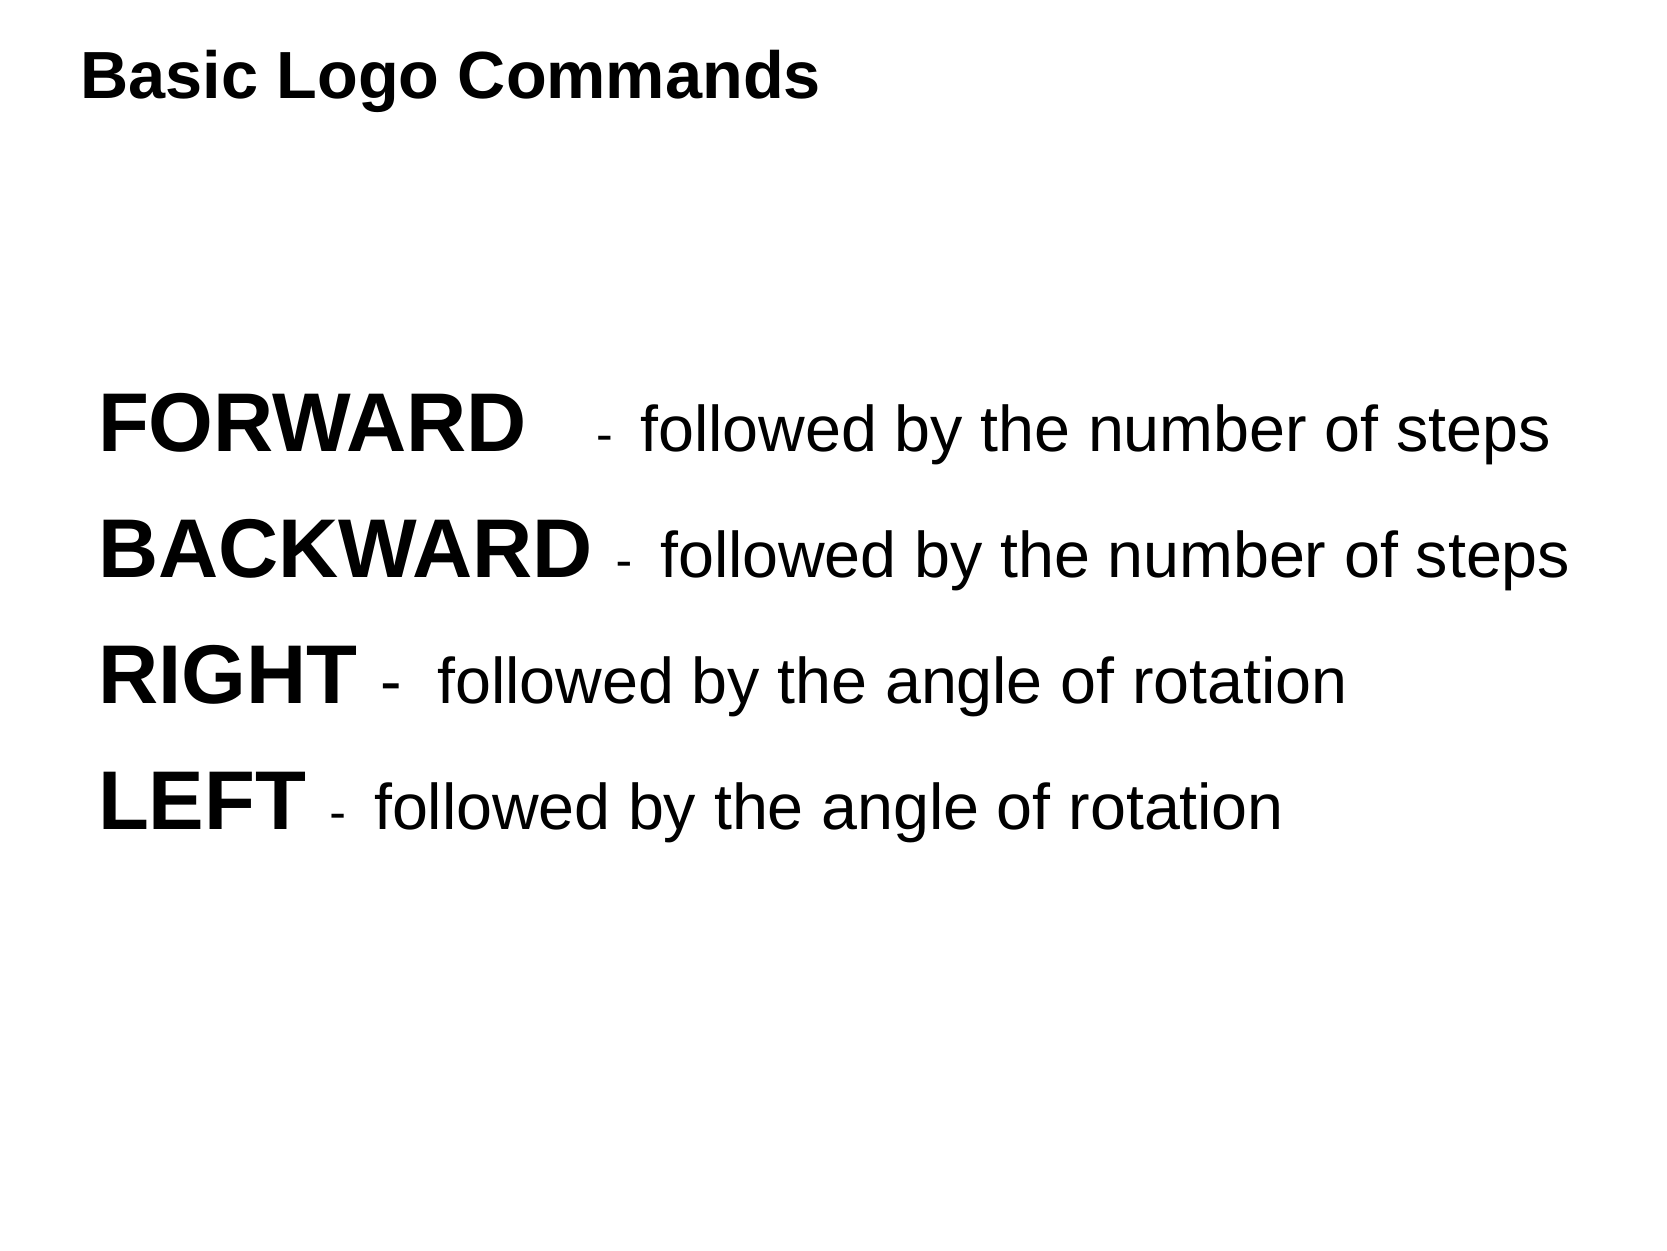

# Basic Logo Commands
FORWARD   -  followed by the number of steps
BACKWARD -  followed by the number of steps
RIGHT -  followed by the angle of rotation
LEFT -  followed by the angle of rotation